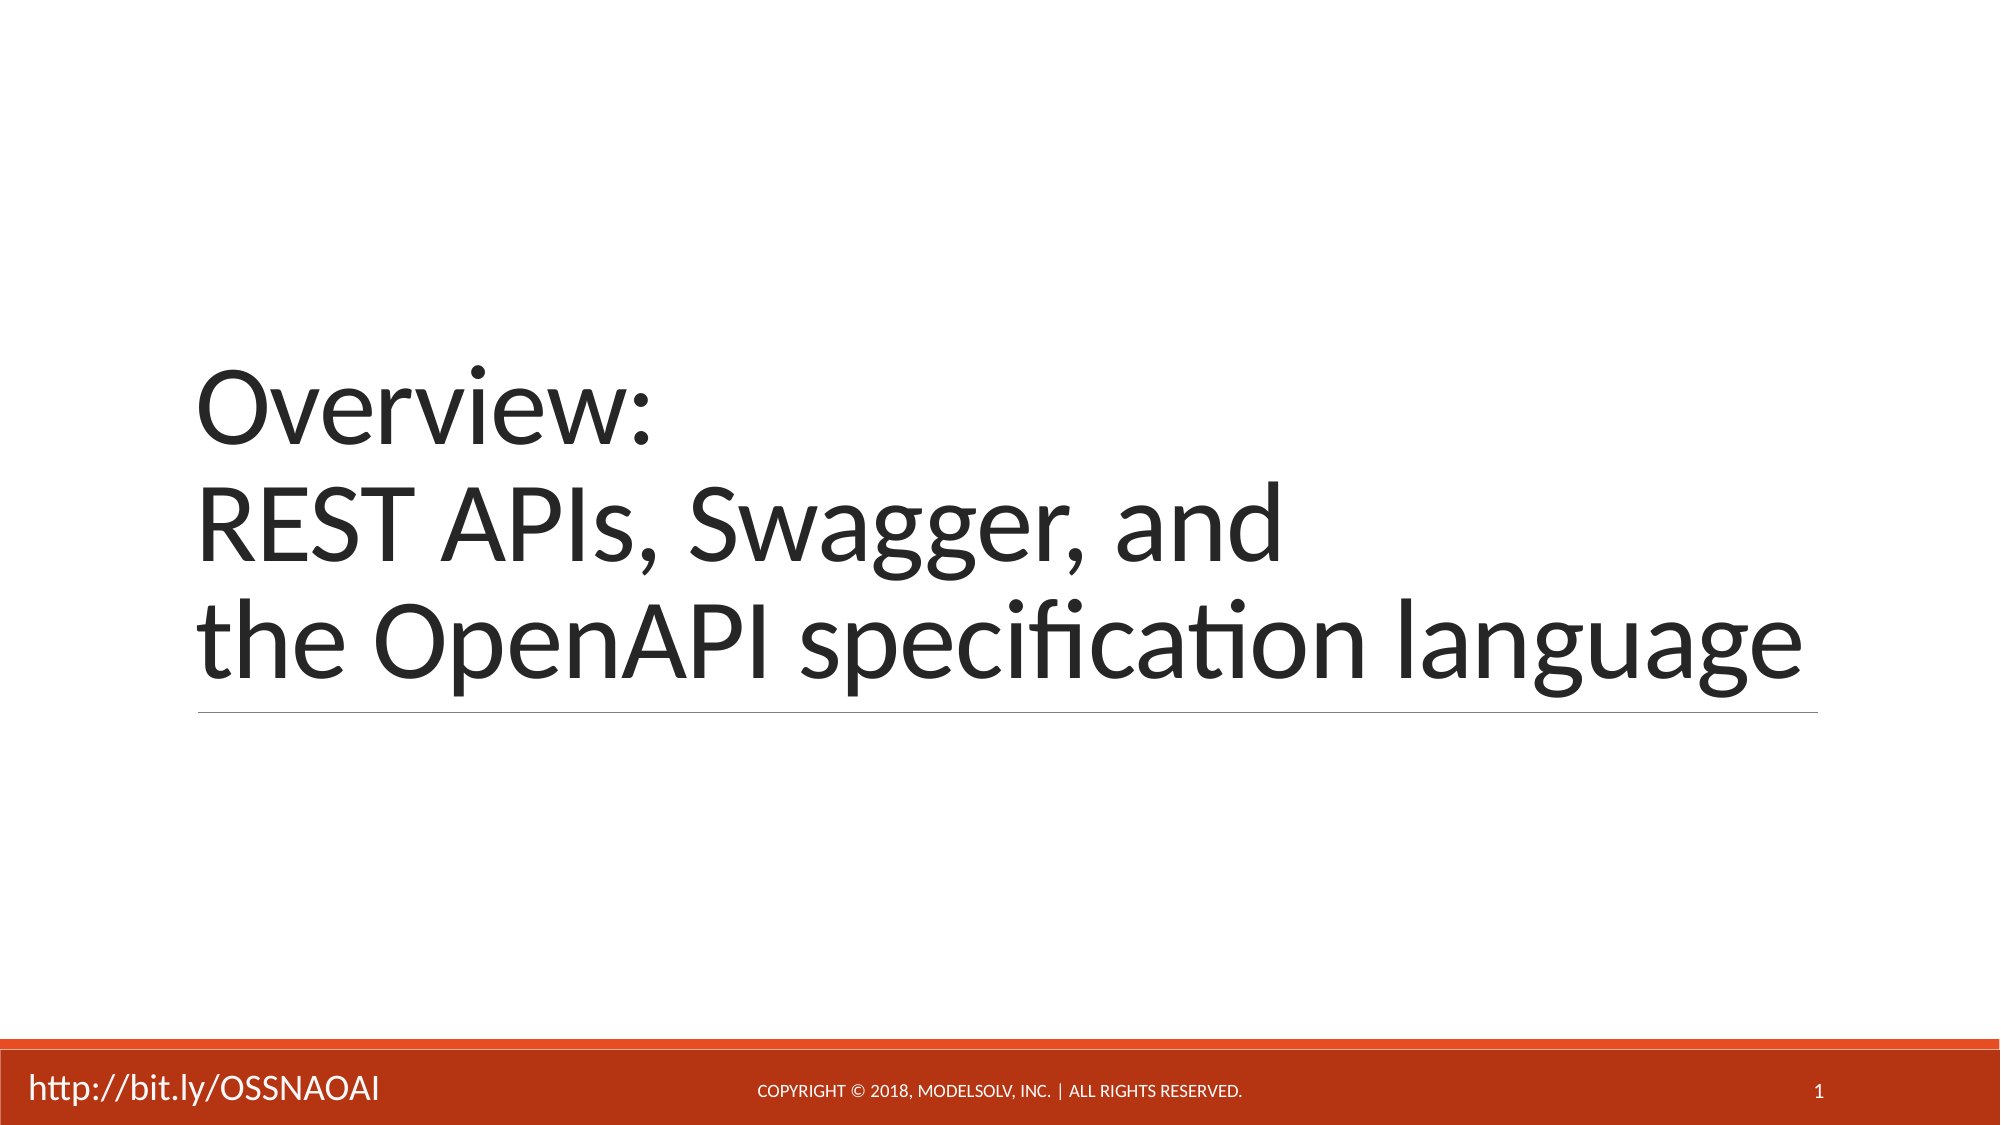

# Overview: REST APIs, Swagger, and  the OpenAPI specification language

http://bit.ly/OSSNAOAI
Copyright © 2018, ModelSolv, Inc. | All rights reserved.
1